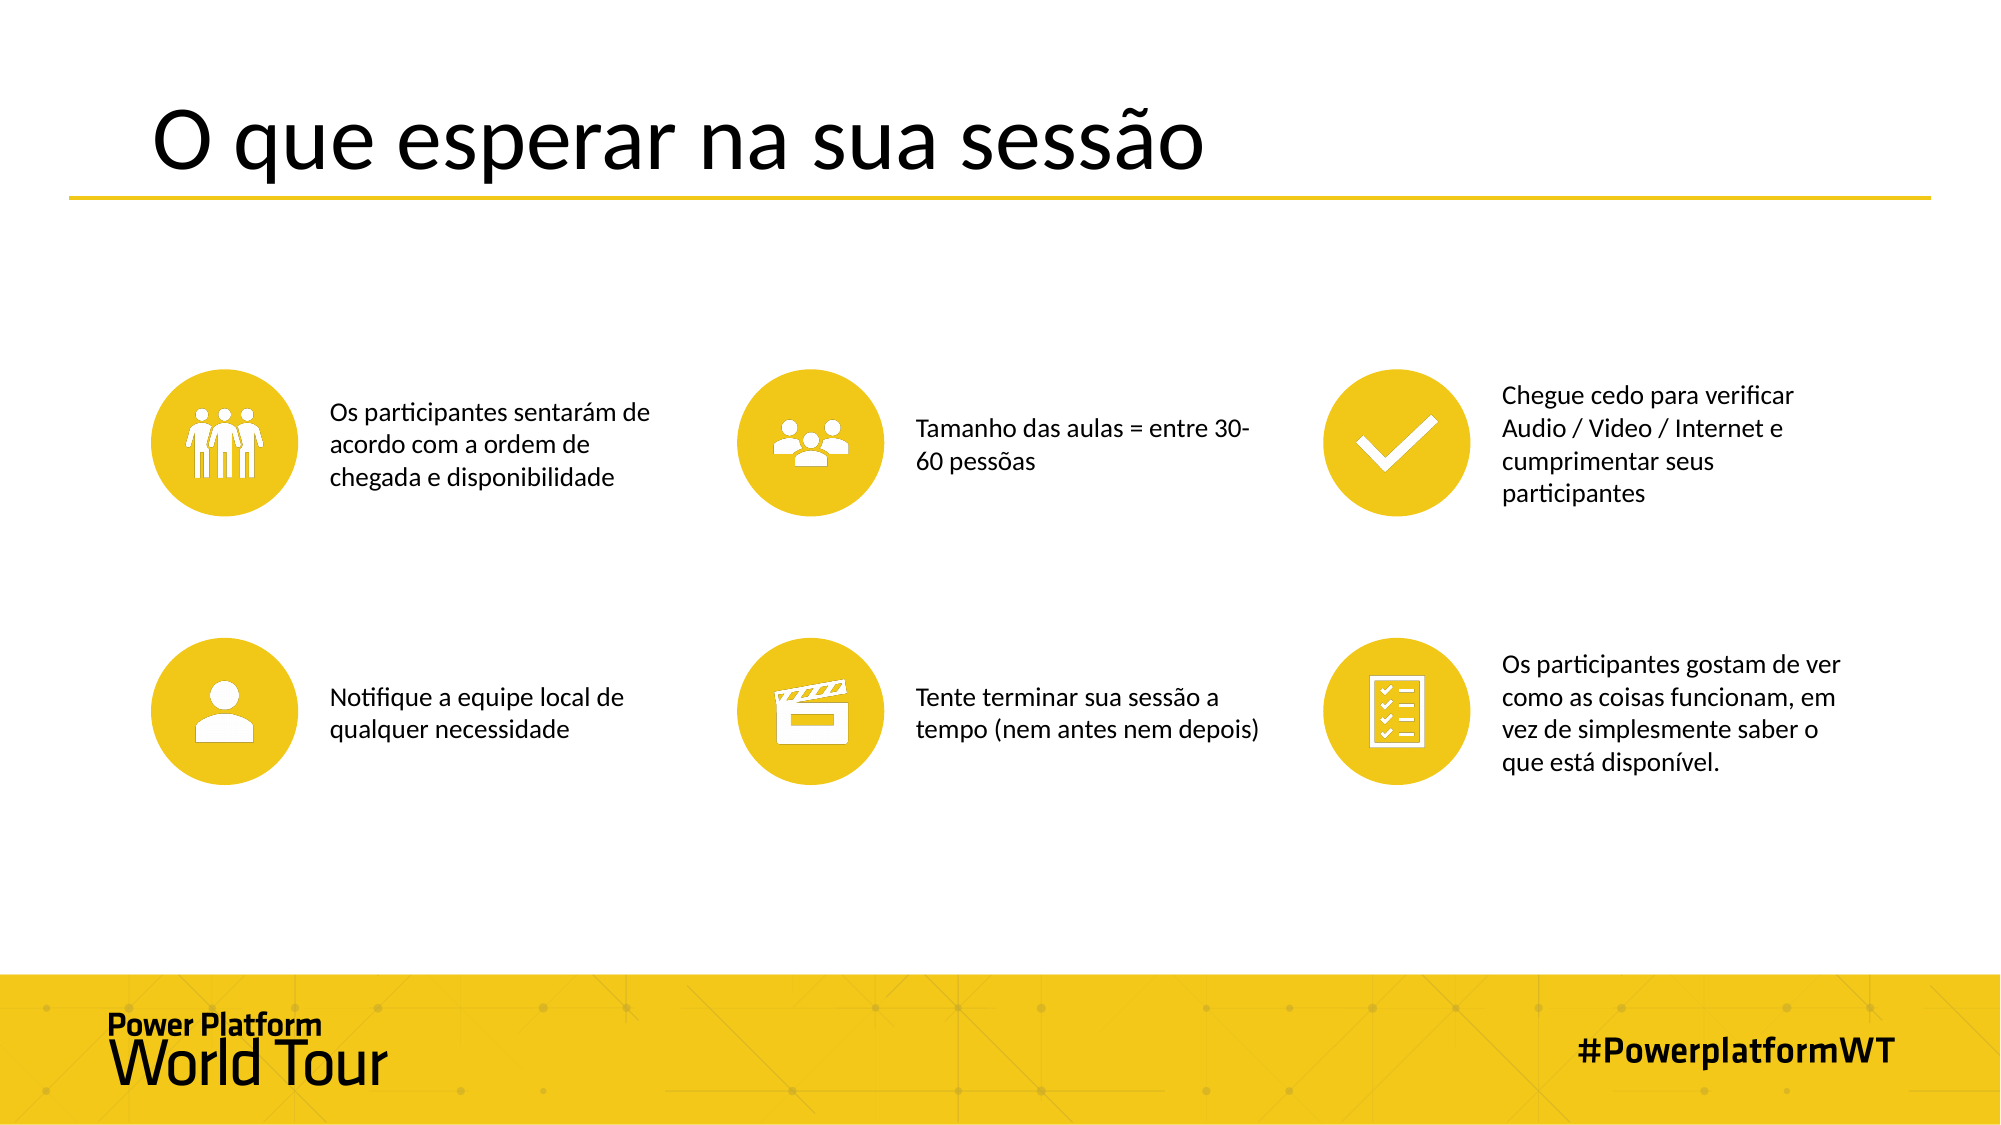

# O que esperar na sua sessão
Os participantes sentarám de acordo com a ordem de chegada e disponibilidade
Tamanho das aulas = entre 30-60 pessõas
Chegue cedo para verificar Audio / Video / Internet e cumprimentar seus participantes
Notifique a equipe local de qualquer necessidade
Tente terminar sua sessão a tempo (nem antes nem depois)
Os participantes gostam de ver como as coisas funcionam, em vez de simplesmente saber o que está disponível.